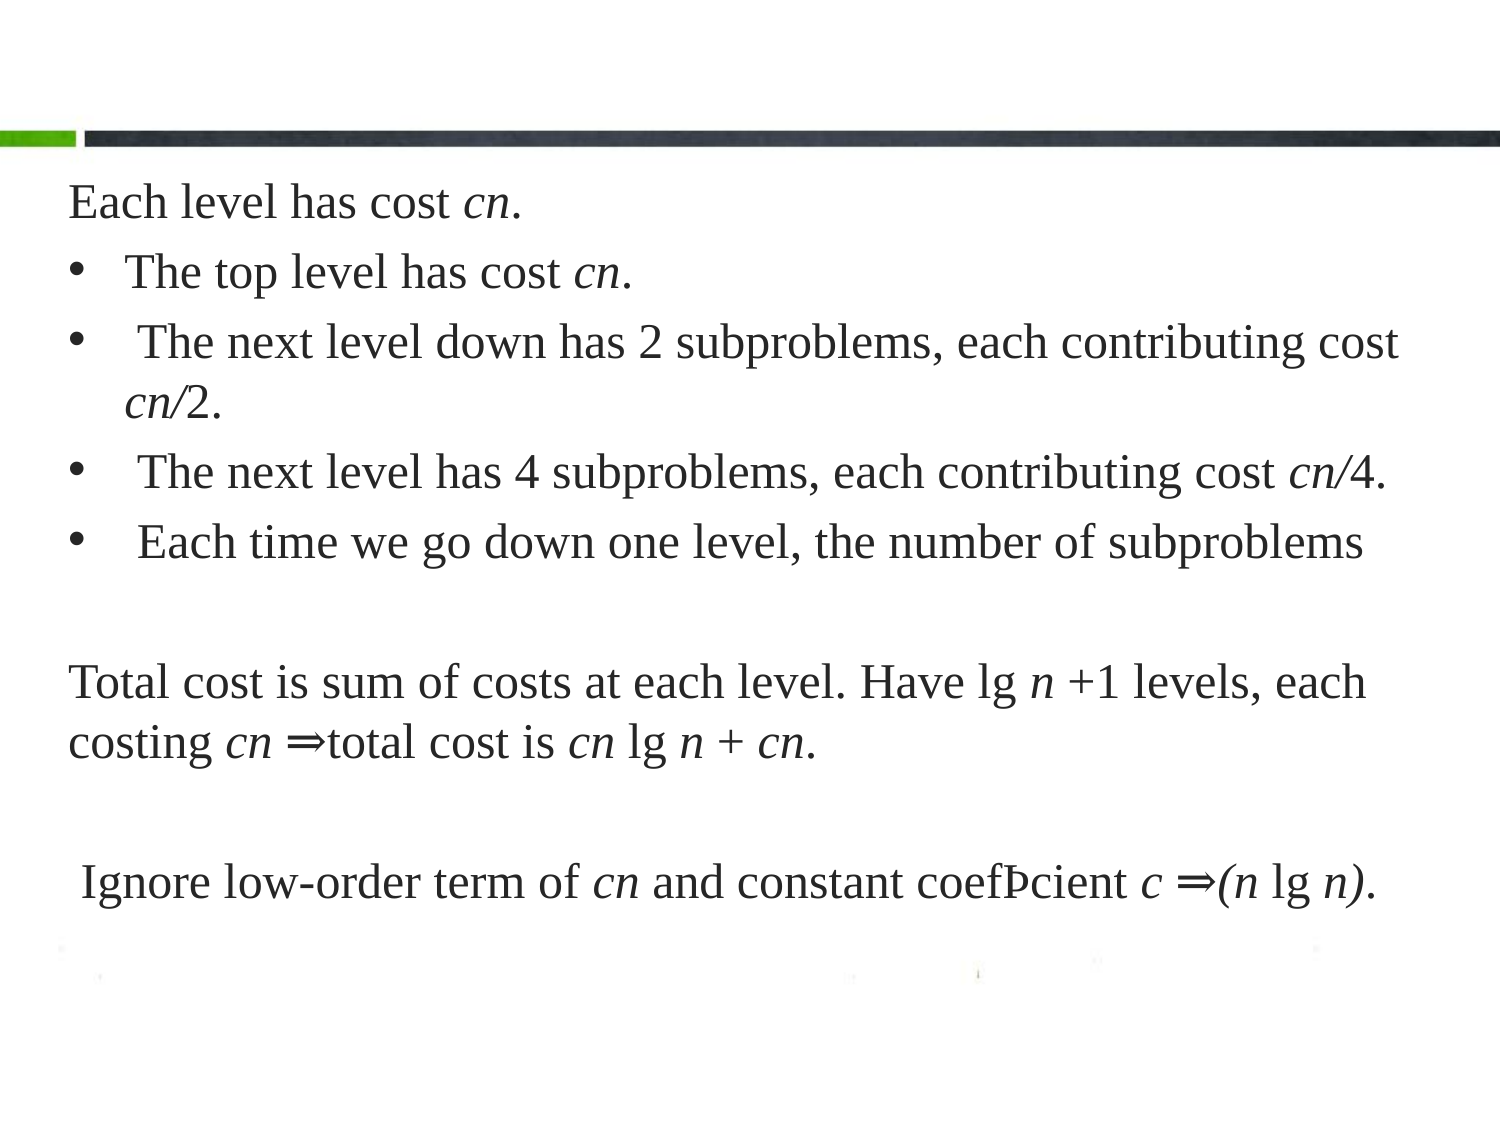

#
Each level has cost cn.
The top level has cost cn.
 The next level down has 2 subproblems, each contributing cost cn/2.
 The next level has 4 subproblems, each contributing cost cn/4.
 Each time we go down one level, the number of subproblems

Total cost is sum of costs at each level. Have lg n +1 levels, each costing cn ⇒total cost is cn lg n + cn.

 Ignore low-order term of cn and constant coefÞcient c ⇒(n lg n).